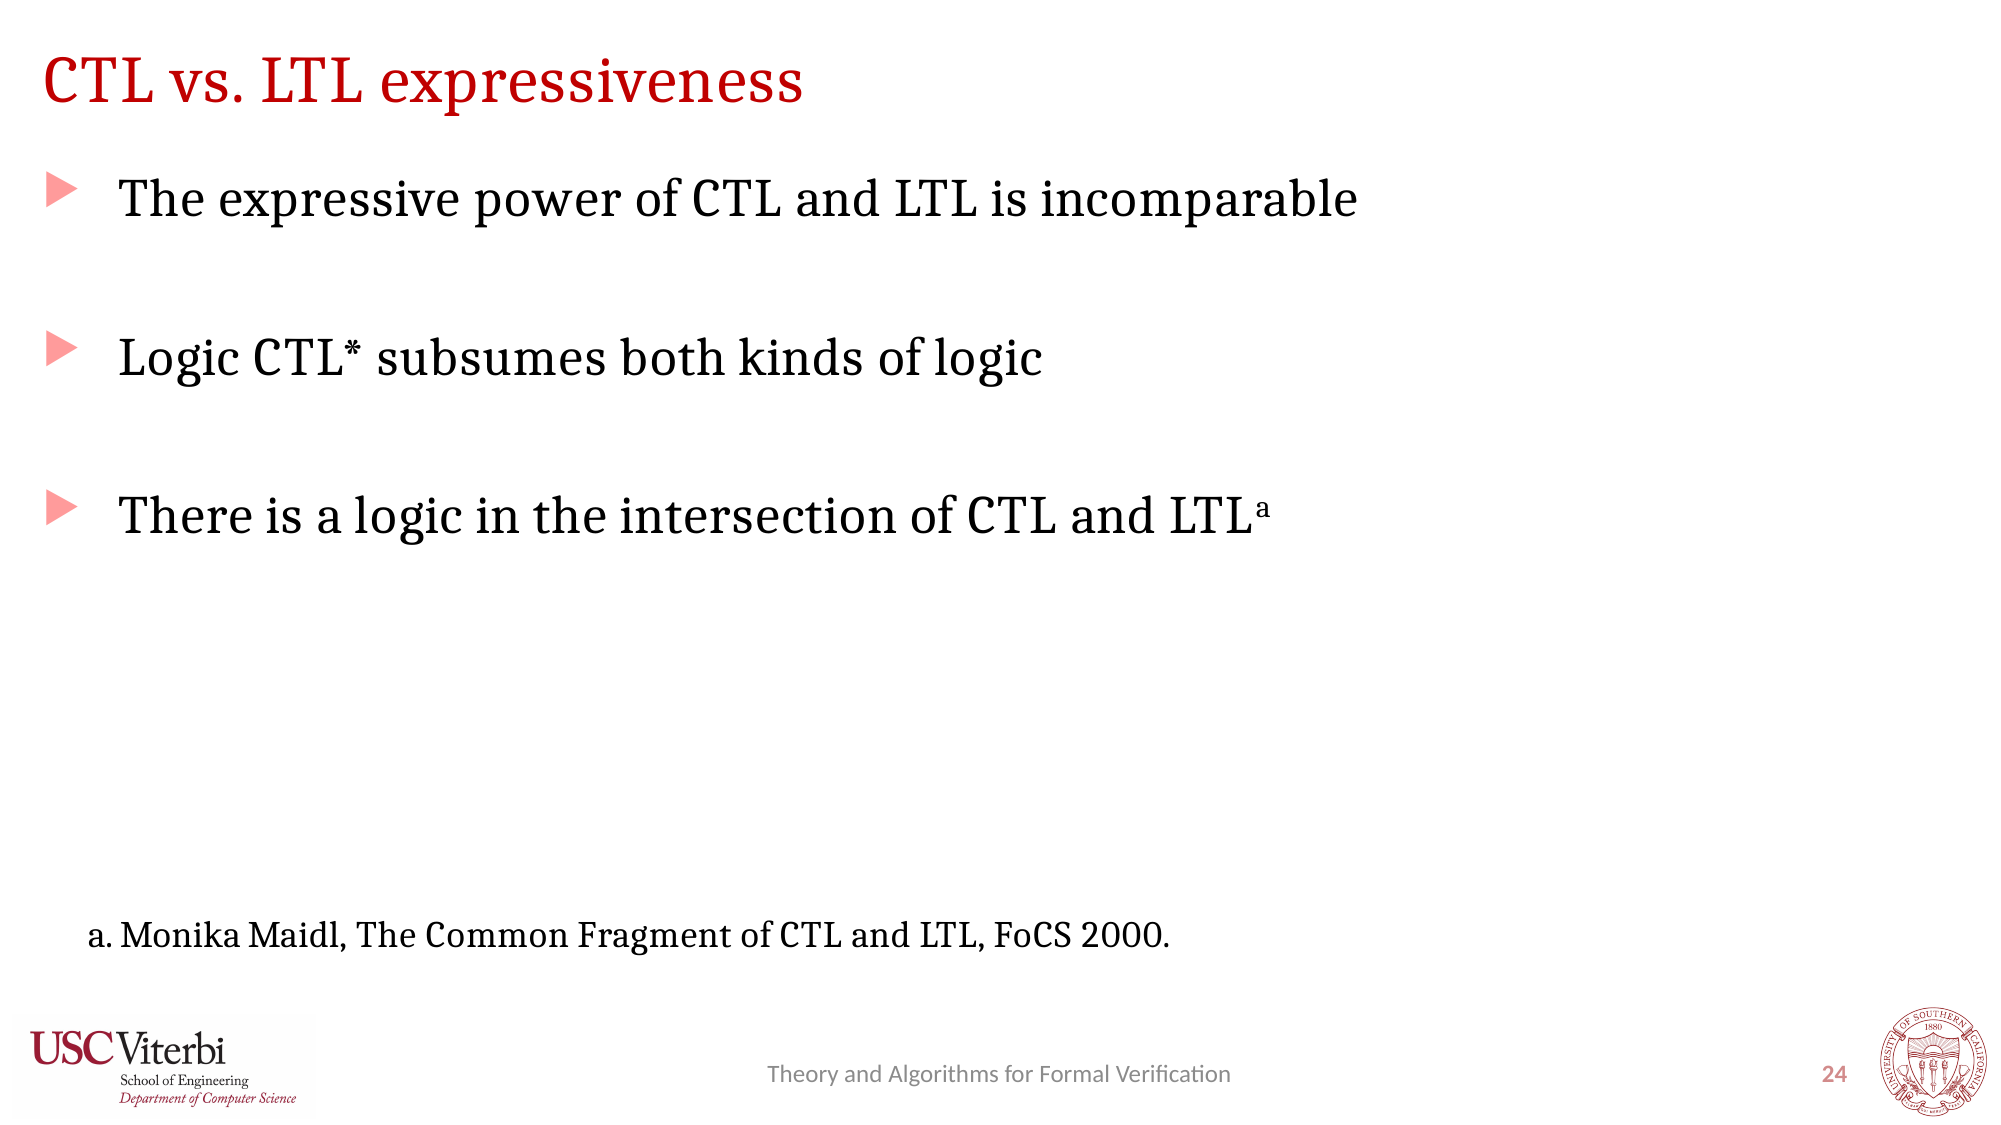

# CTL vs. LTL expressiveness
The expressive power of CTL and LTL is incomparable

Logic CTL* subsumes both kinds of logic

There is a logic in the intersection of CTL and LTLa
a. Monika Maidl, The Common Fragment of CTL and LTL, FoCS 2000.
Theory and Algorithms for Formal Verification
24